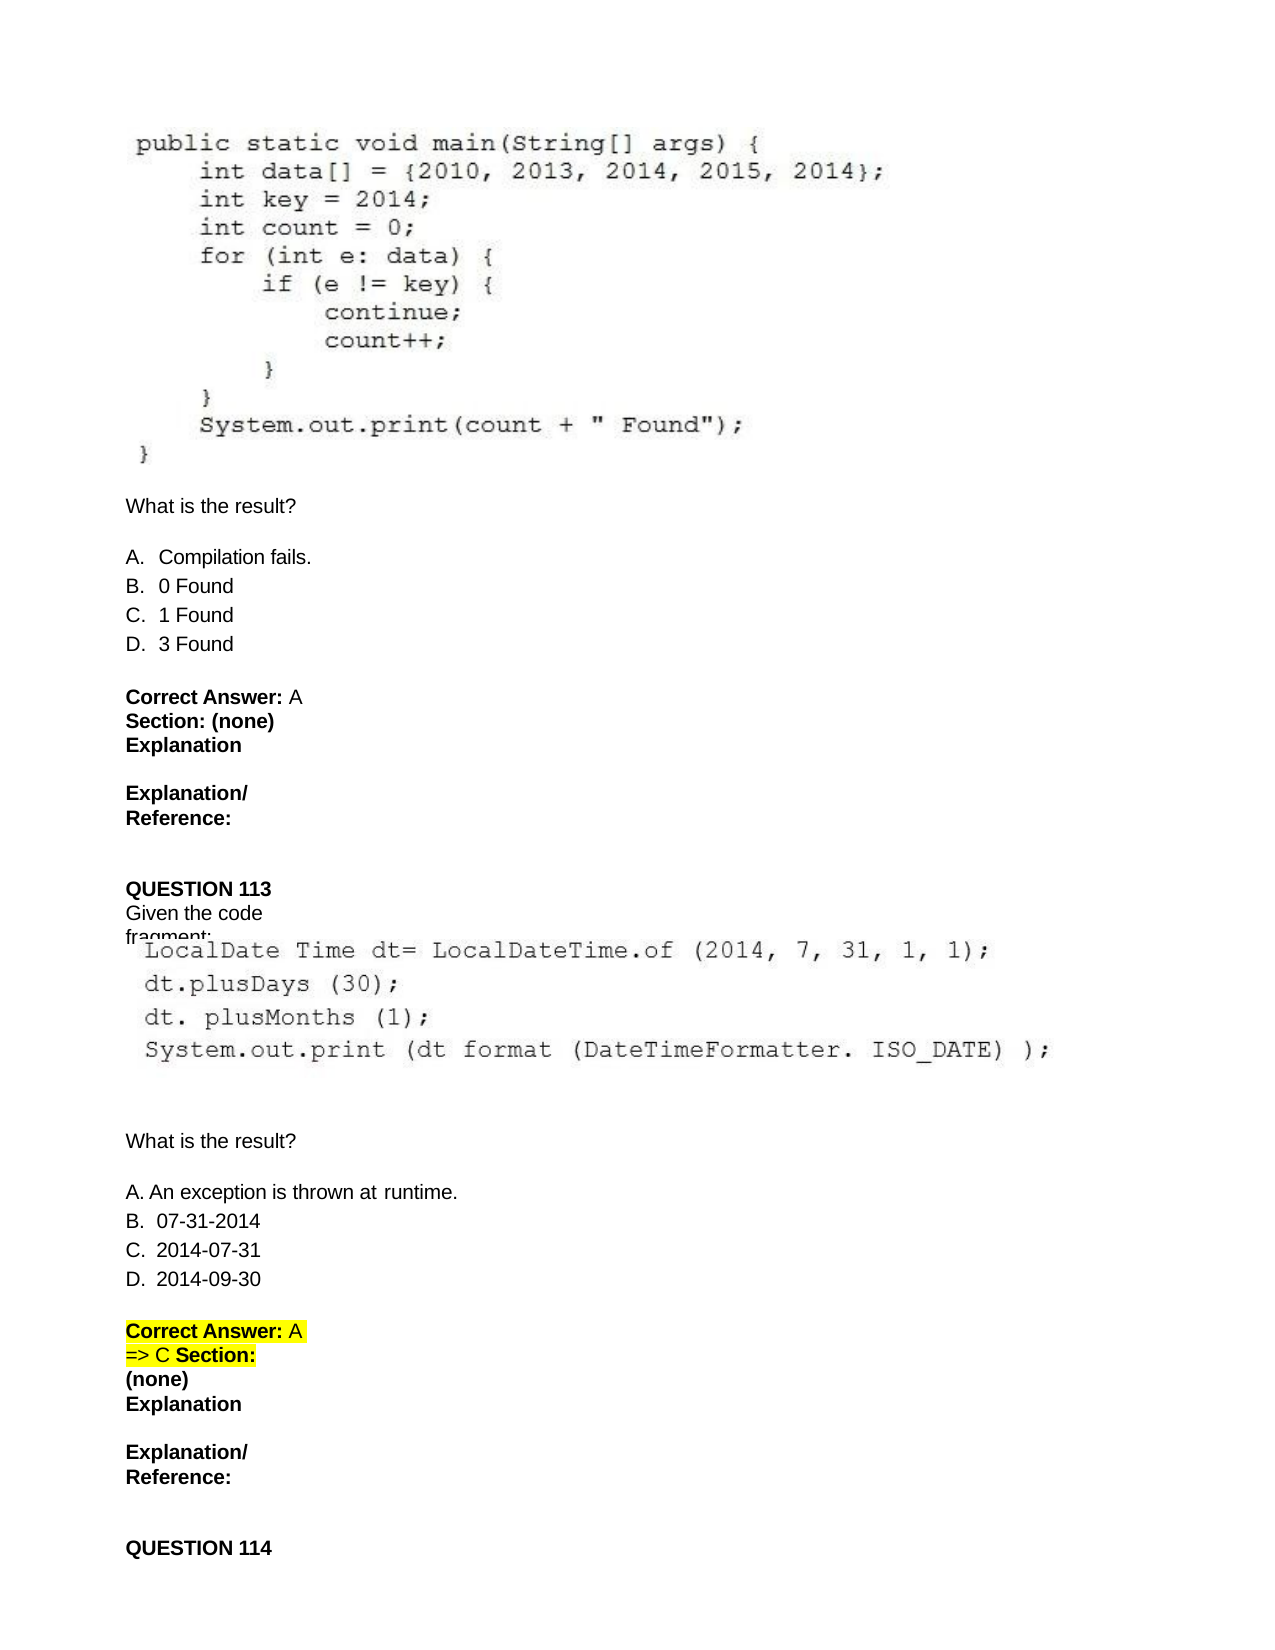

What is the result?

Compilation fails.
0 Found
1 Found
3 Found

Correct Answer: A  Section: (none)  Explanation

Explanation/Reference:

QUESTION 113
Given the code fragment:

What is the result?

A. An exception is thrown at runtime.
B.  07-31-2014
C. 2014-07-31
D. 2014-09-30

Correct Answer: A  => C Section: (none)  Explanation

Explanation/Reference:

QUESTION 114